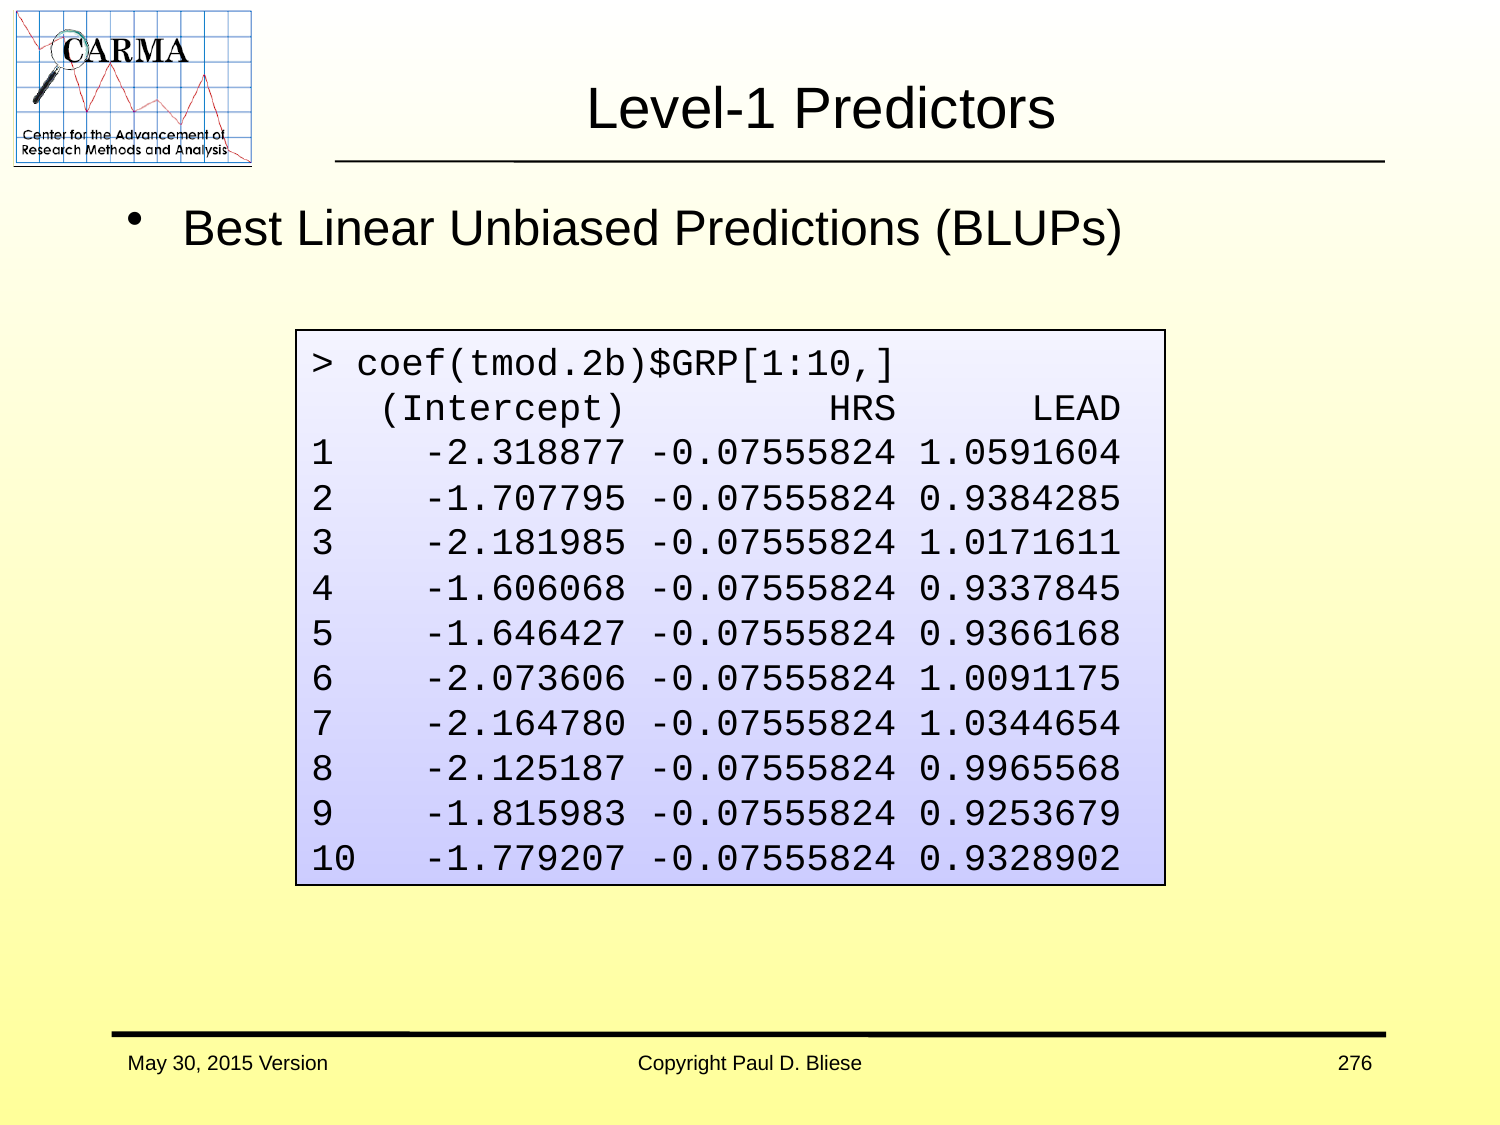

# Level-1 Predictors
Best Linear Unbiased Predictions (BLUPs)
> coef(tmod.2b)$GRP[1:10,]
   (Intercept)         HRS      LEAD
1    -2.318877 -0.07555824 1.0591604
2    -1.707795 -0.07555824 0.9384285
3    -2.181985 -0.07555824 1.0171611
4    -1.606068 -0.07555824 0.9337845
5    -1.646427 -0.07555824 0.9366168
6    -2.073606 -0.07555824 1.0091175
7    -2.164780 -0.07555824 1.0344654
8    -2.125187 -0.07555824 0.9965568
9    -1.815983 -0.07555824 0.9253679
10   -1.779207 -0.07555824 0.9328902
May 30, 2015 Version
Copyright Paul D. Bliese
276